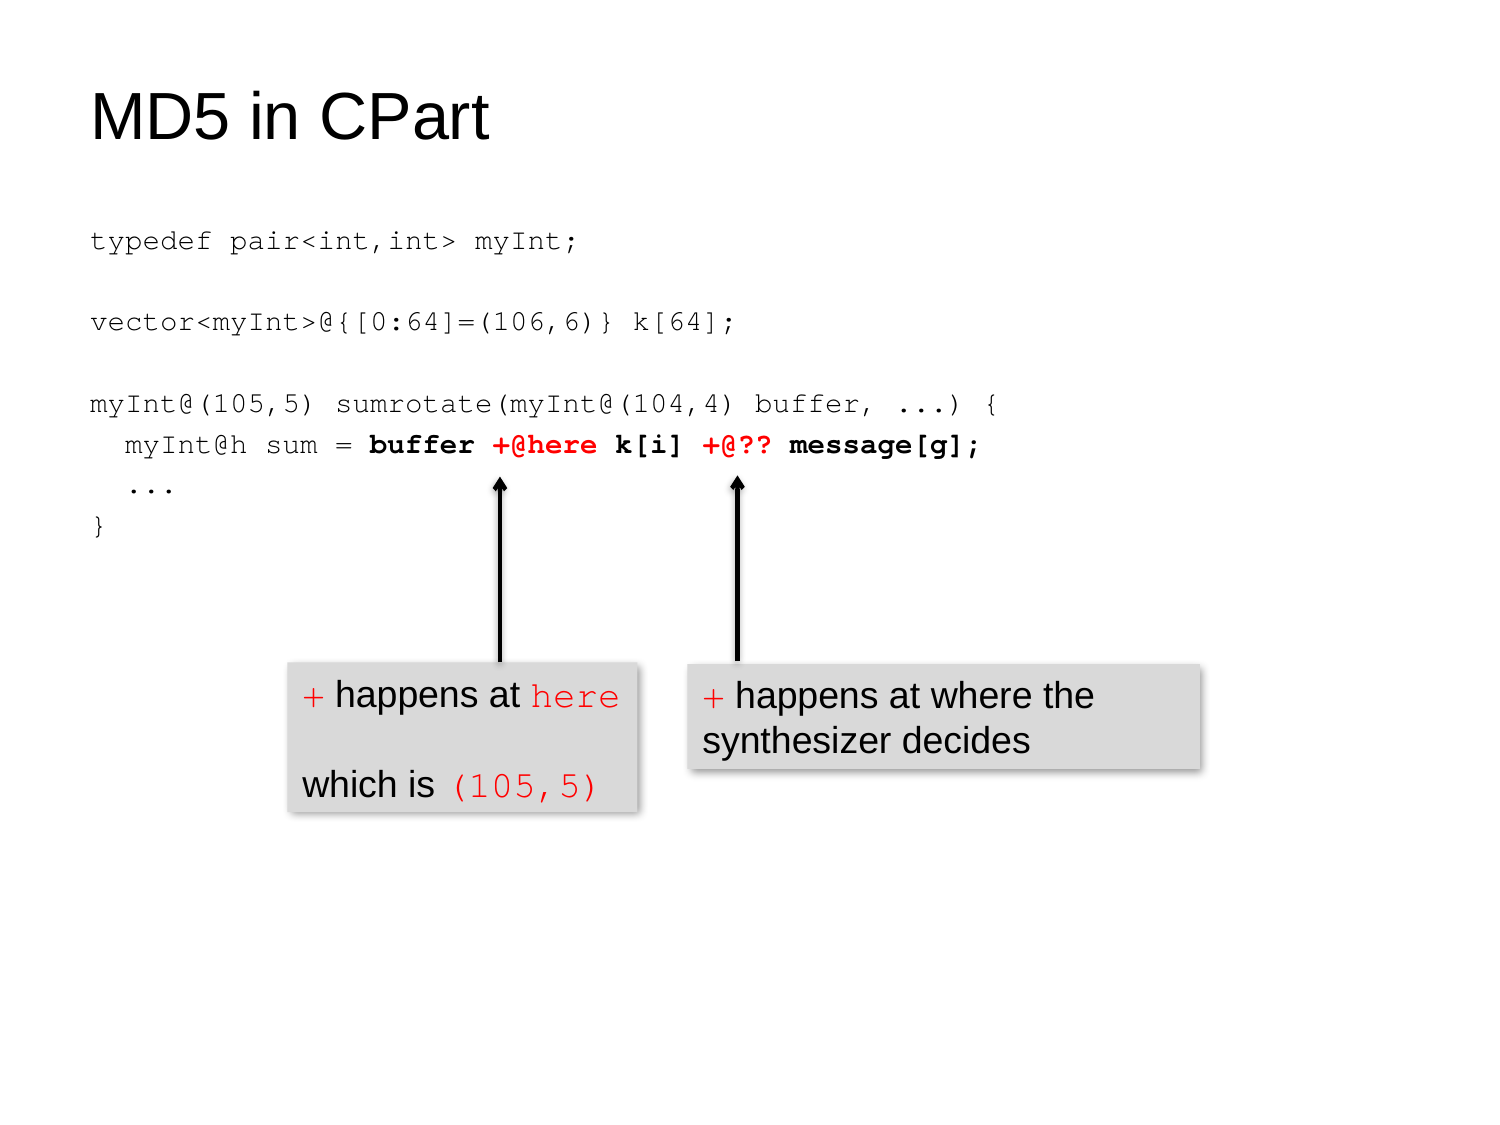

# MD5 in CPart
typedef pair<int,int> myInt;

vector<myInt>@{[0:64]=(106,6)} k[64];

myInt@(105,5) sumrotate(myInt@(104,4) buffer, ...) {
  myInt@h sum = buffer +@here k[i] +@?? message[g];
  ...
}
+ happens at here
which is (105,5)
+ happens at where the synthesizer decides